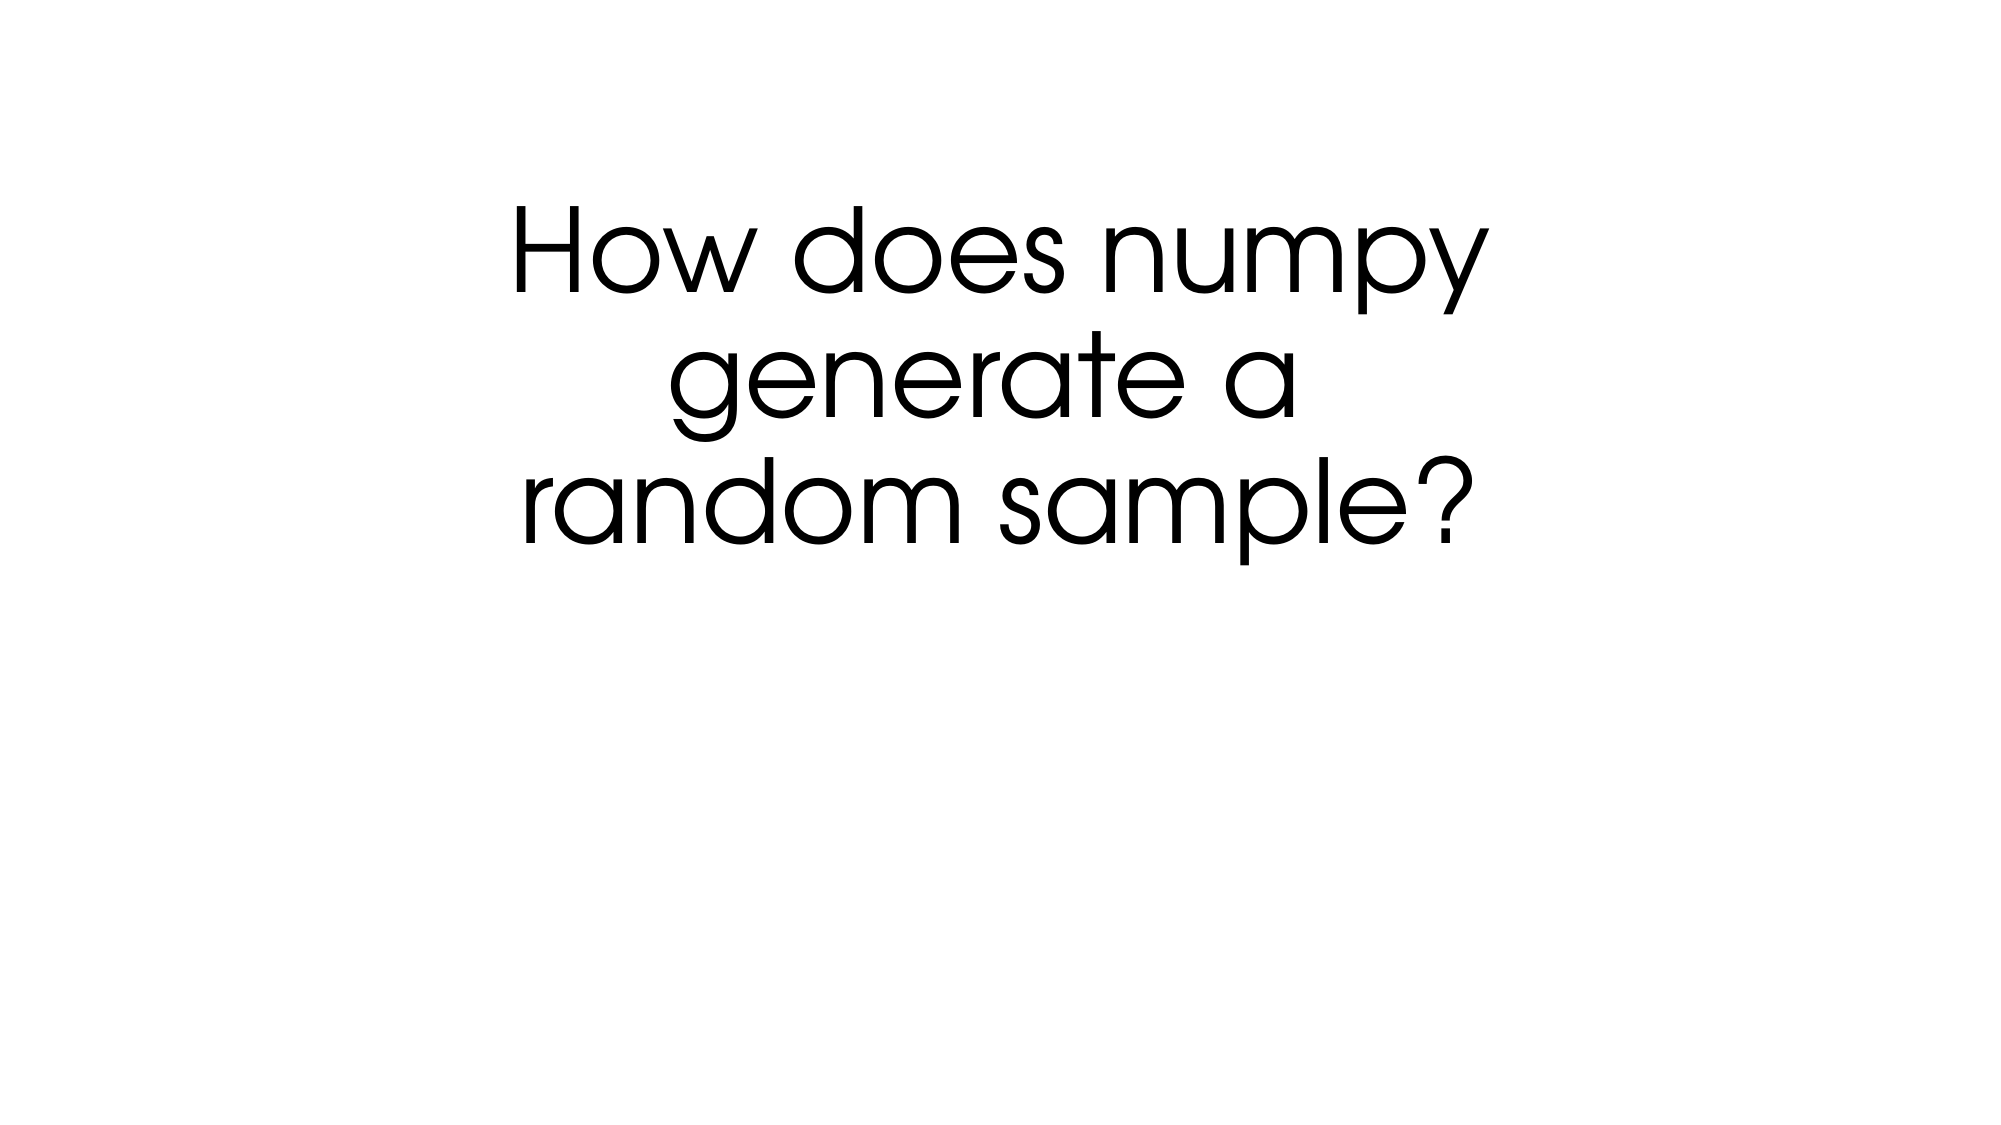

# How does numpy generate a random sample?